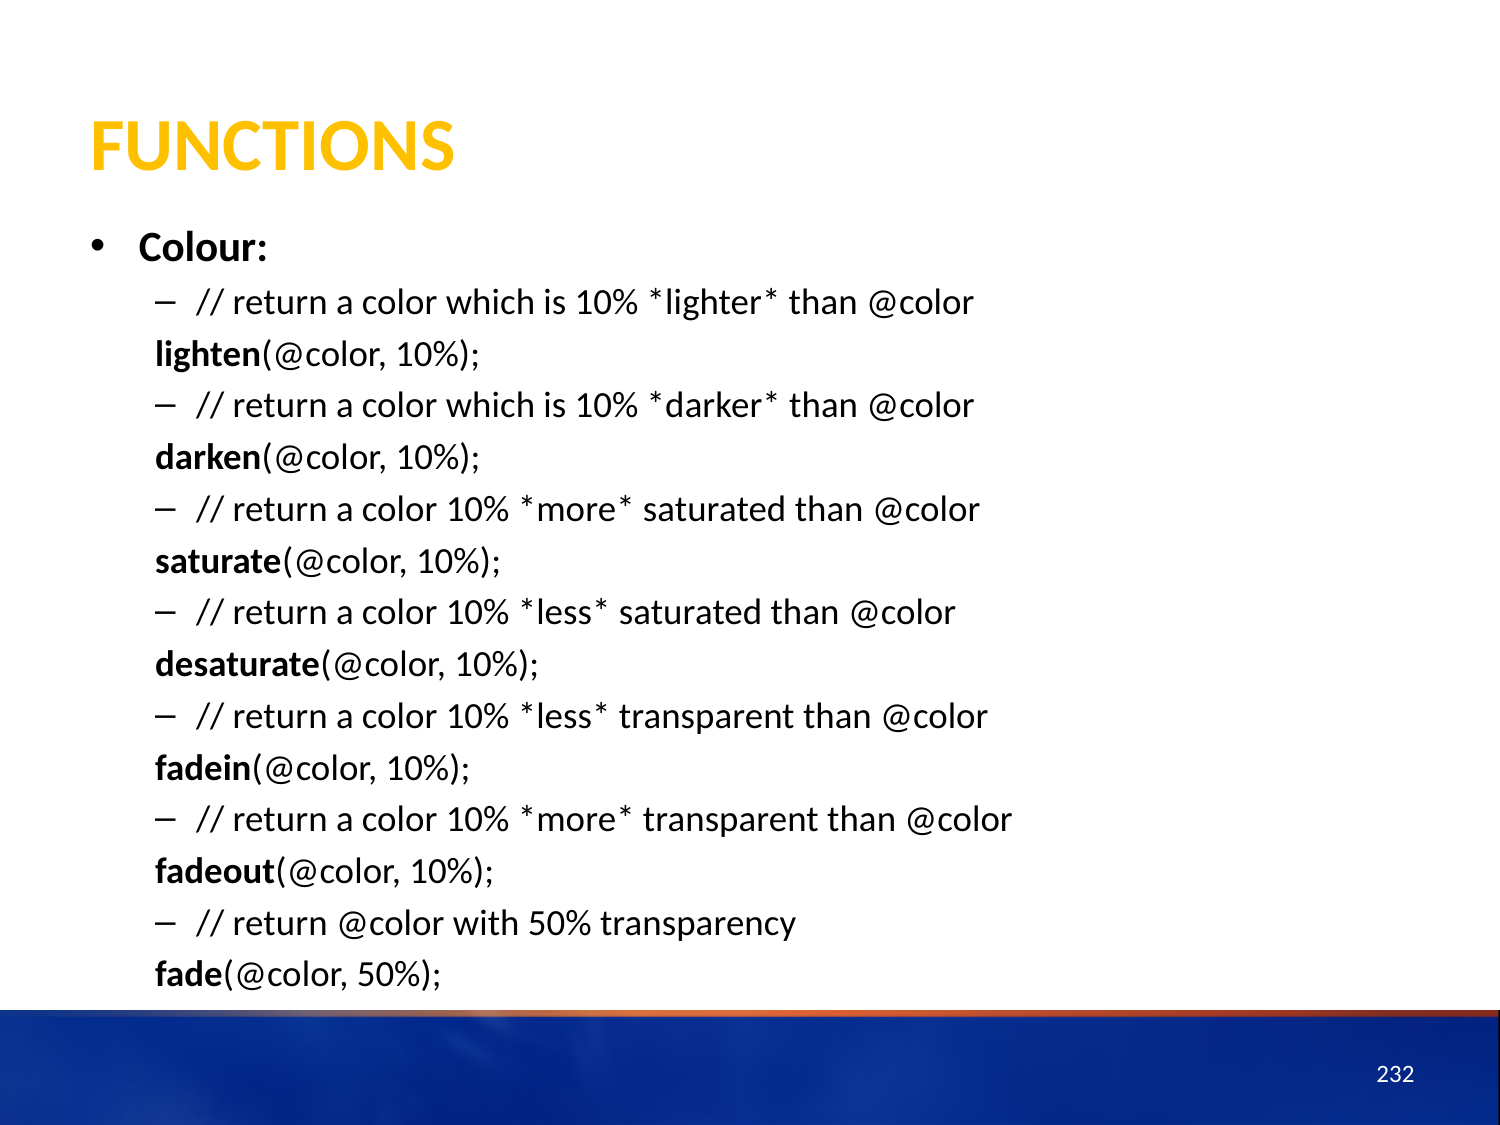

# Functions
Colour:
// return a color which is 10% *lighter* than @color
lighten(@color, 10%);
// return a color which is 10% *darker* than @color
darken(@color, 10%);
// return a color 10% *more* saturated than @color
saturate(@color, 10%);
// return a color 10% *less* saturated than @color
desaturate(@color, 10%);
// return a color 10% *less* transparent than @color
fadein(@color, 10%);
// return a color 10% *more* transparent than @color
fadeout(@color, 10%);
// return @color with 50% transparency
fade(@color, 50%);
232